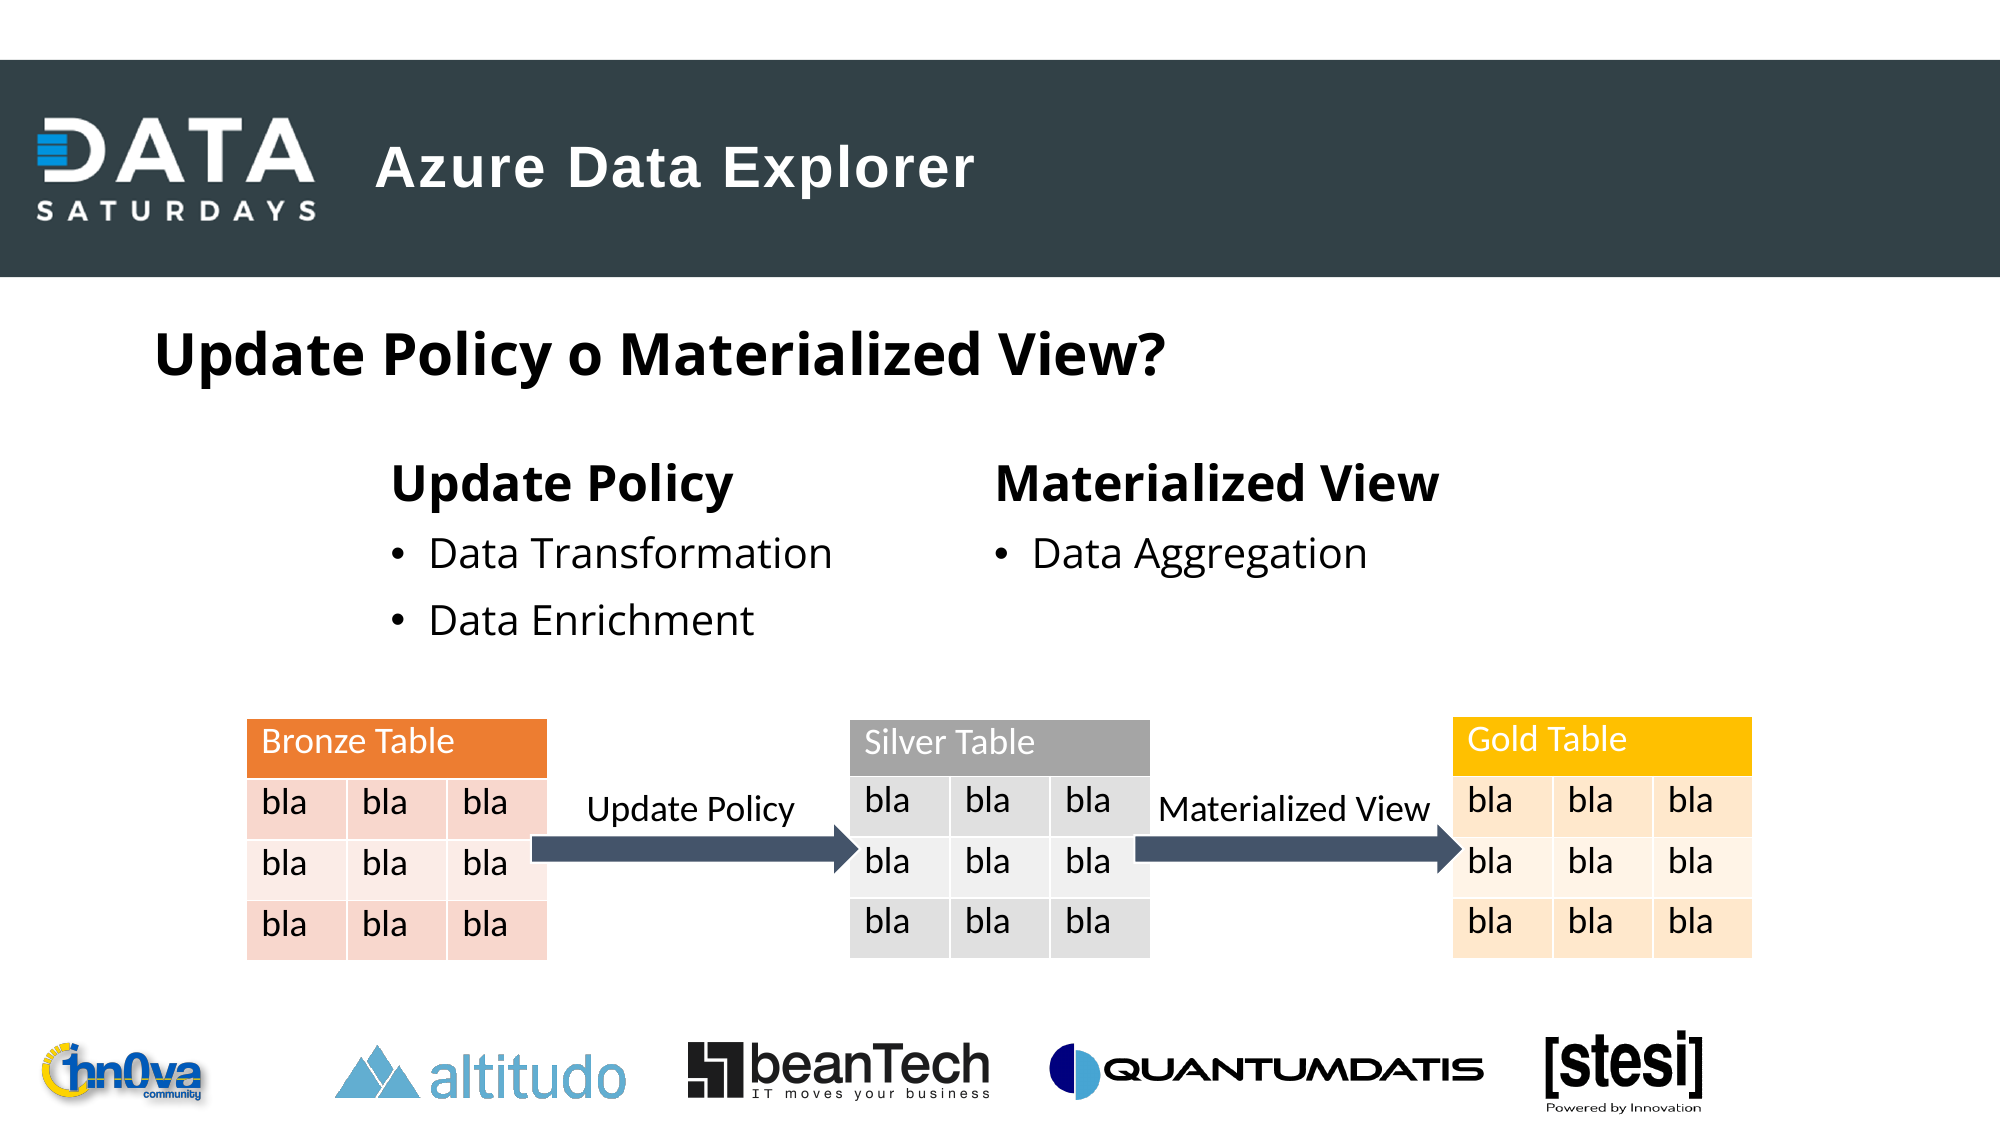

# Azure Data Explorer
Update Policy o Materialized View?
Materialized View
Data Aggregation
Update Policy
Data Transformation
Data Enrichment
| Gold Table |  |  |
| --- | --- | --- |
| bla | bla | bla |
| bla | bla | bla |
| bla | bla | bla |
| Bronze Table |  |  |
| --- | --- | --- |
| bla | bla | bla |
| bla | bla | bla |
| bla | bla | bla |
| Silver Table |  |  |
| --- | --- | --- |
| bla | bla | bla |
| bla | bla | bla |
| bla | bla | bla |
Update Policy

Materialized View